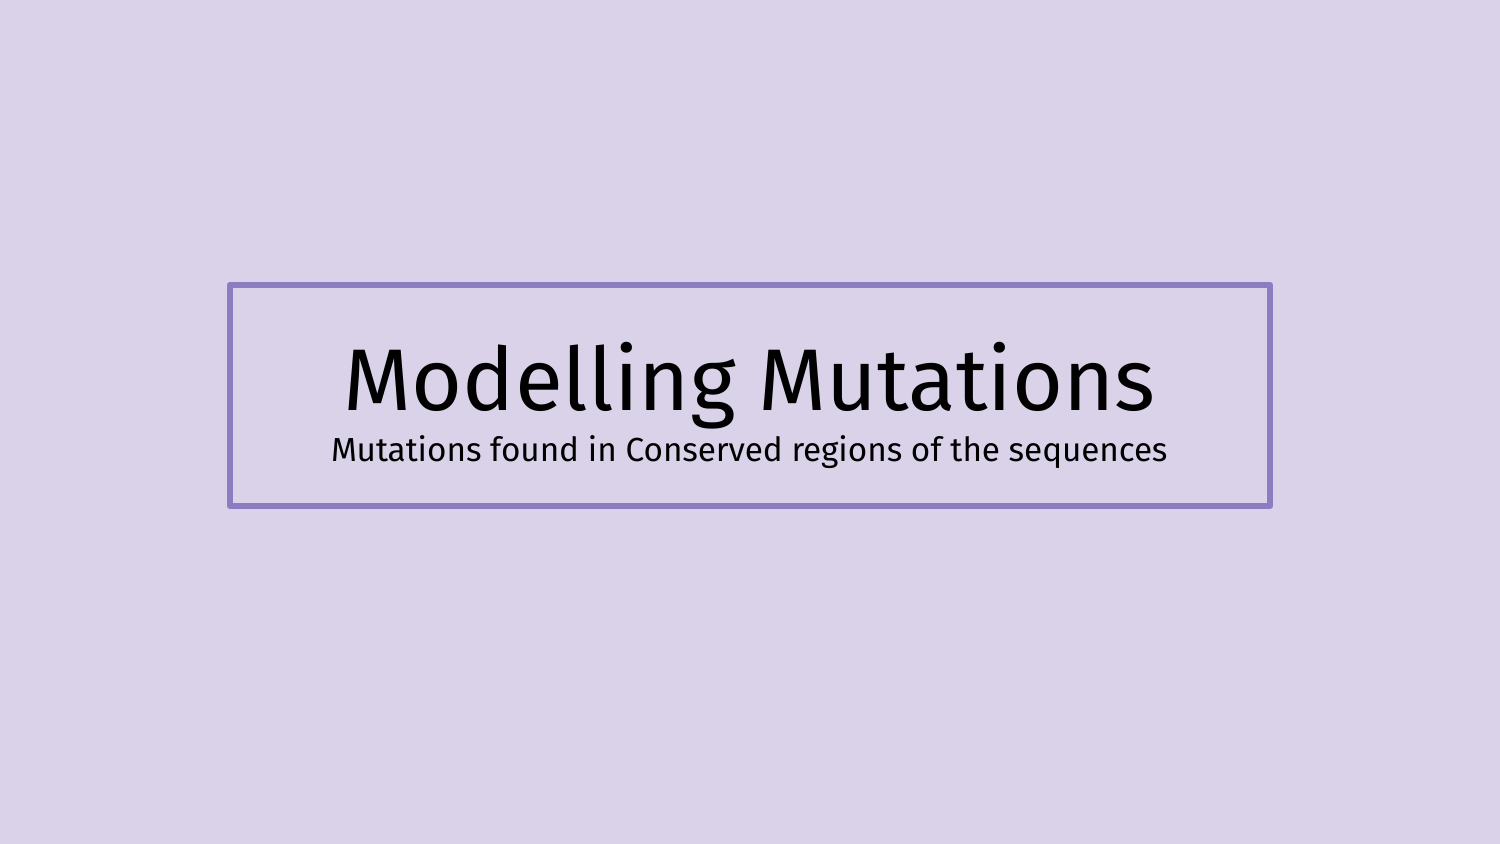

Modelling Mutations
Mutations found in Conserved regions of the sequences